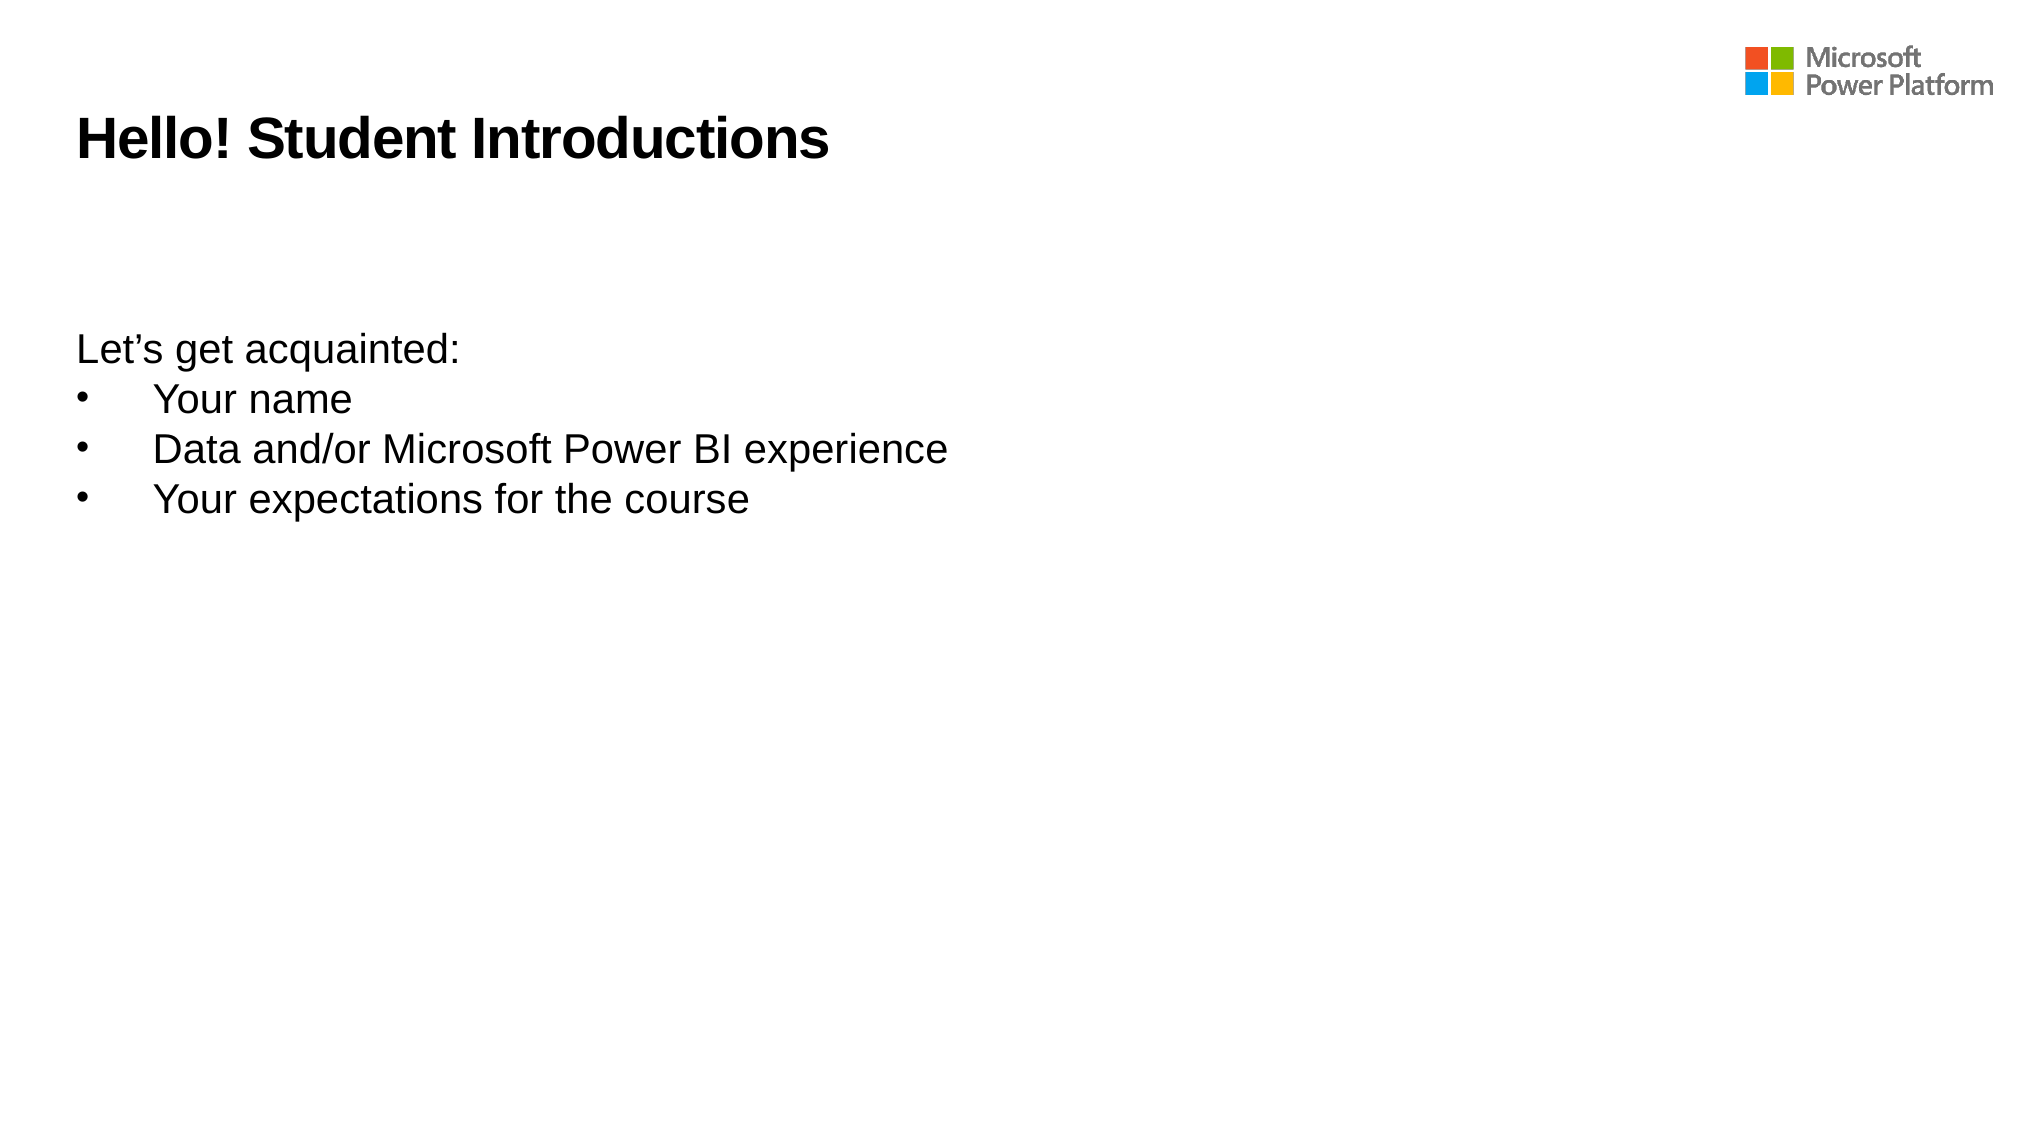

# Hello! Student Introductions
Let’s get acquainted:
Your name
Data and/or Microsoft Power BI experience
Your expectations for the course